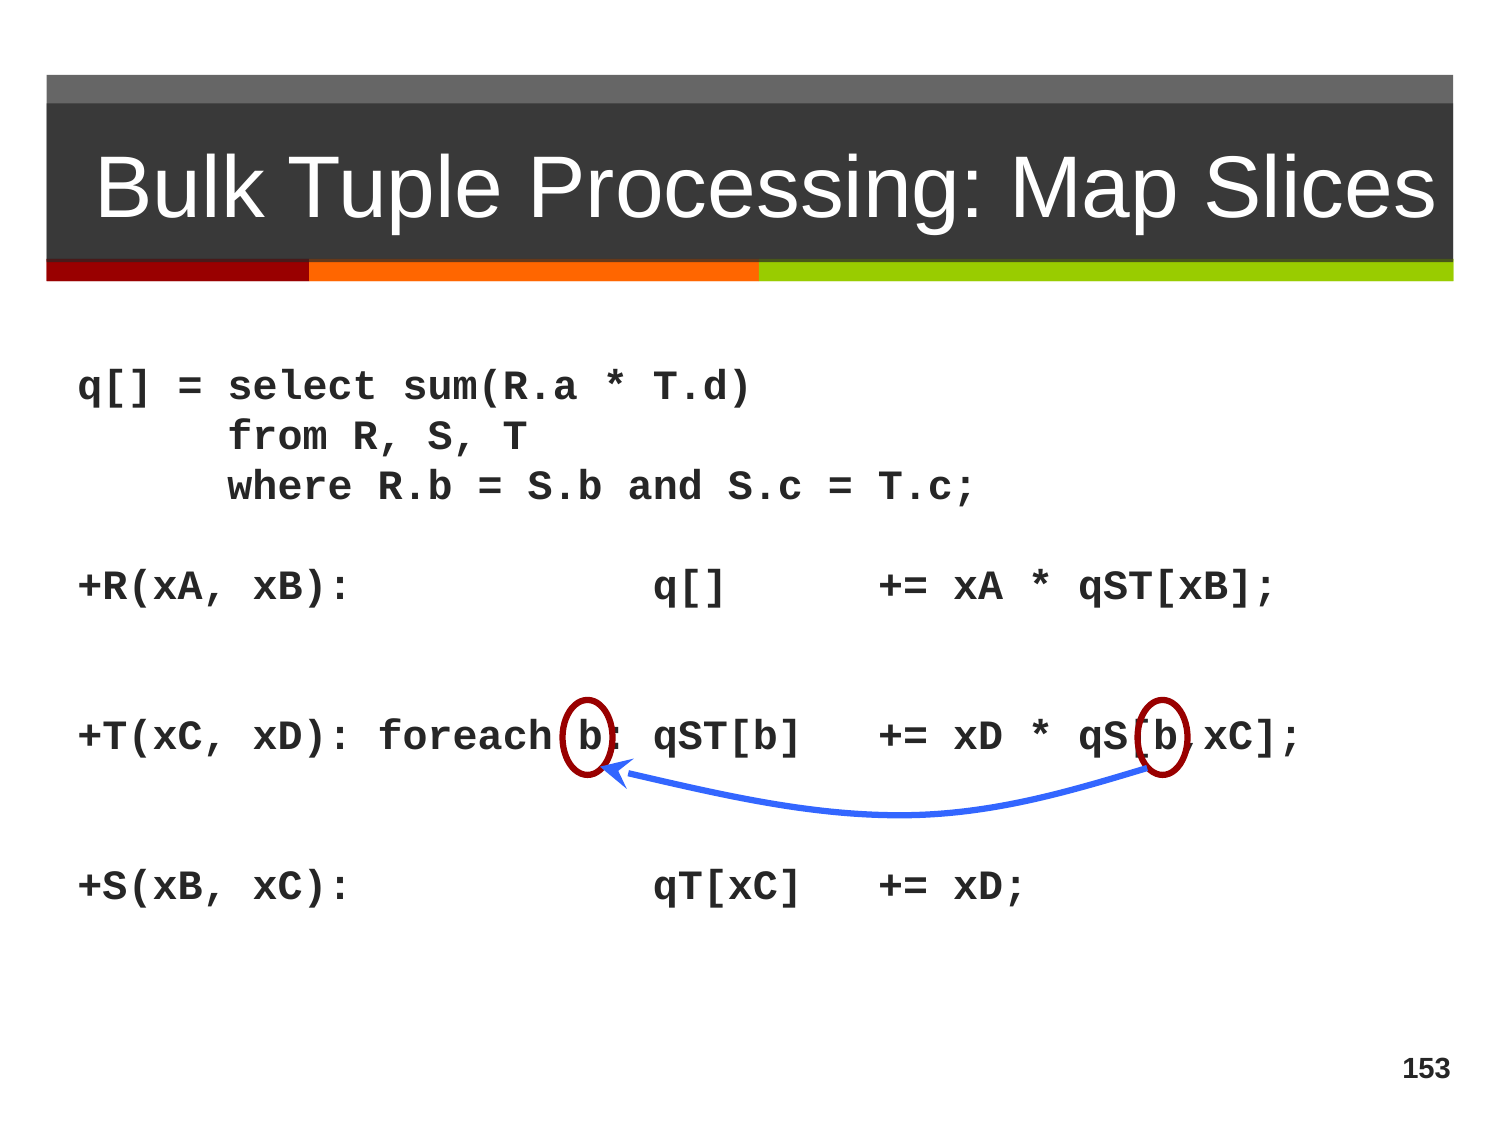

# Bulk Tuple Processing: Map Slices
q[] = select sum(R.a * T.d)
      from R, S, T
      where R.b = S.b and S.c = T.c;

+R(xA, xB):            q[]      += xA * qST[xB];

+T(xC, xD): foreach b: qST[b]   += xD * qS[b,xC];

+S(xB, xC):            qT[xC]   += xD;